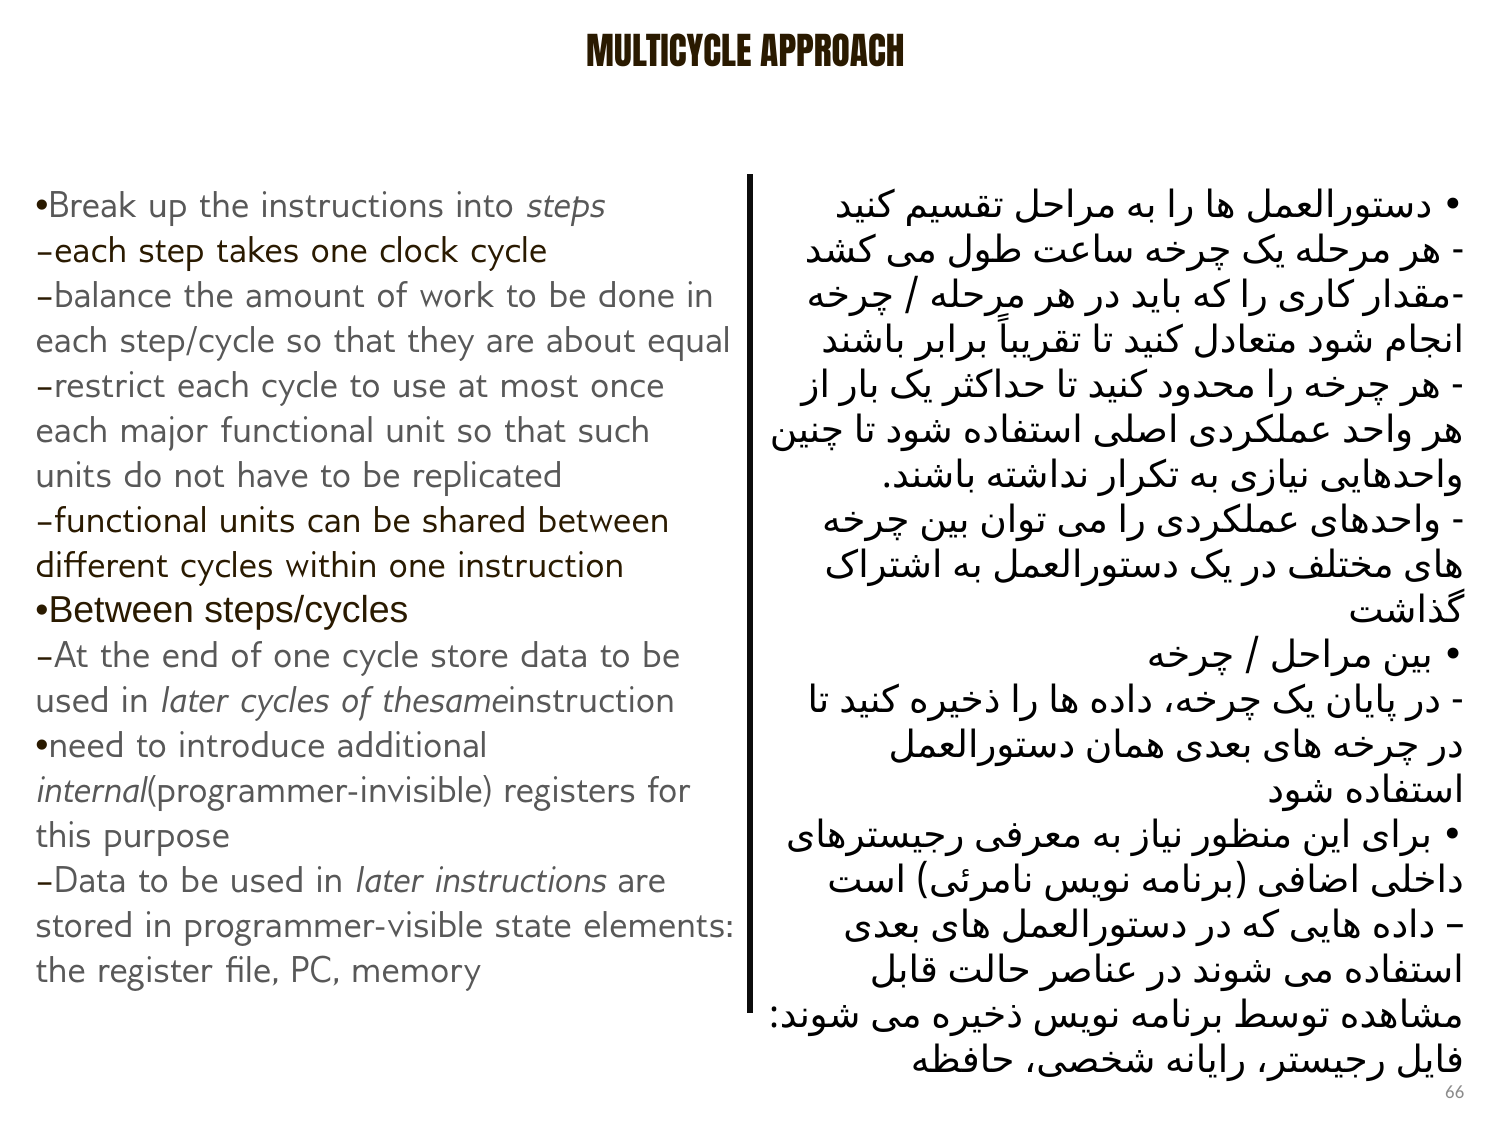

MULTICYCLE APPROACH
•Break up the instructions into steps
–each step takes one clock cycle
–balance the amount of work to be done in each step/cycle so that they are about equal
–restrict each cycle to use at most once each major functional unit so that such units do not have to be replicated
–functional units can be shared between different cycles within one instruction
•Between steps/cycles
–At the end of one cycle store data to be used in later cycles of thesameinstruction
•need to introduce additional internal(programmer-invisible) registers for this purpose
–Data to be used in later instructions are stored in programmer-visible state elements: the register file, PC, memory
• دستورالعمل ها را به مراحل تقسیم کنید
- هر مرحله یک چرخه ساعت طول می کشد
-مقدار کاری را که باید در هر مرحله / چرخه انجام شود متعادل کنید تا تقریباً برابر باشند
- هر چرخه را محدود کنید تا حداکثر یک بار از هر واحد عملکردی اصلی استفاده شود تا چنین واحدهایی نیازی به تکرار نداشته باشند.
- واحدهای عملکردی را می توان بین چرخه های مختلف در یک دستورالعمل به اشتراک گذاشت
• بین مراحل / چرخه
- در پایان یک چرخه، داده ها را ذخیره کنید تا در چرخه های بعدی همان دستورالعمل استفاده شود
• برای این منظور نیاز به معرفی رجیسترهای داخلی اضافی (برنامه نویس نامرئی) است
– داده هایی که در دستورالعمل های بعدی استفاده می شوند در عناصر حالت قابل مشاهده توسط برنامه نویس ذخیره می شوند: فایل رجیستر، رایانه شخصی، حافظه